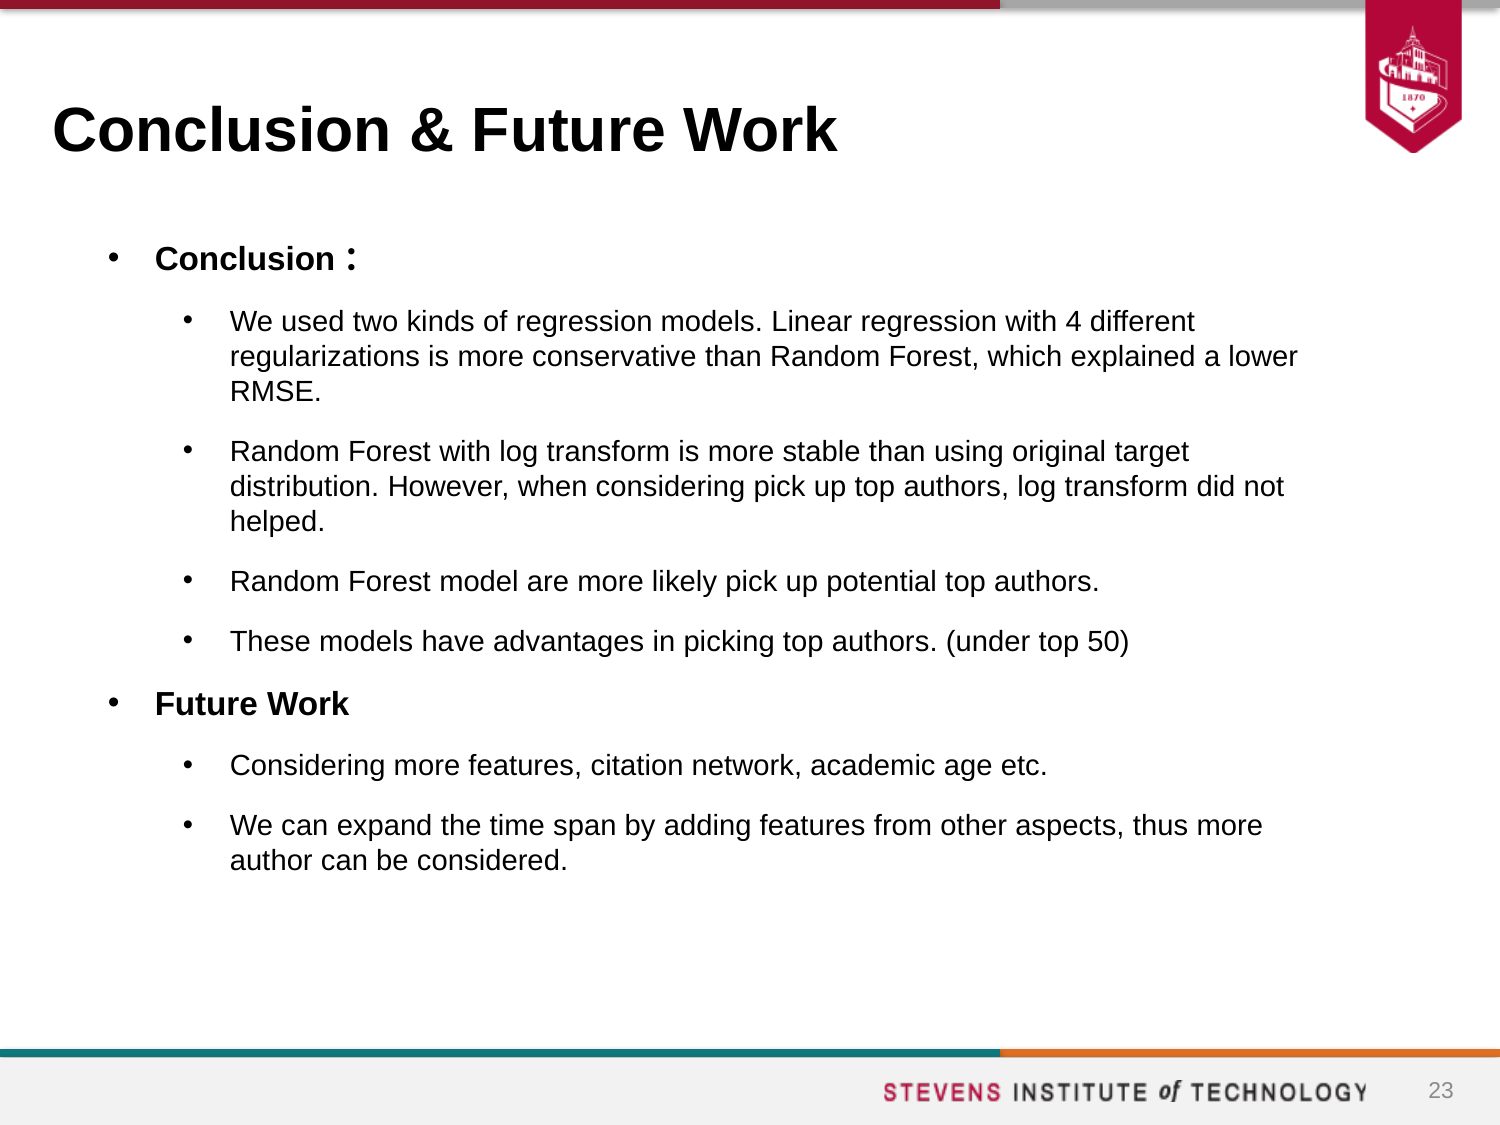

# Conclusion & Future Work
Conclusion：
We used two kinds of regression models. Linear regression with 4 different regularizations is more conservative than Random Forest, which explained a lower RMSE.
Random Forest with log transform is more stable than using original target distribution. However, when considering pick up top authors, log transform did not helped.
Random Forest model are more likely pick up potential top authors.
These models have advantages in picking top authors. (under top 50)
Future Work
Considering more features, citation network, academic age etc.
We can expand the time span by adding features from other aspects, thus more author can be considered.

23